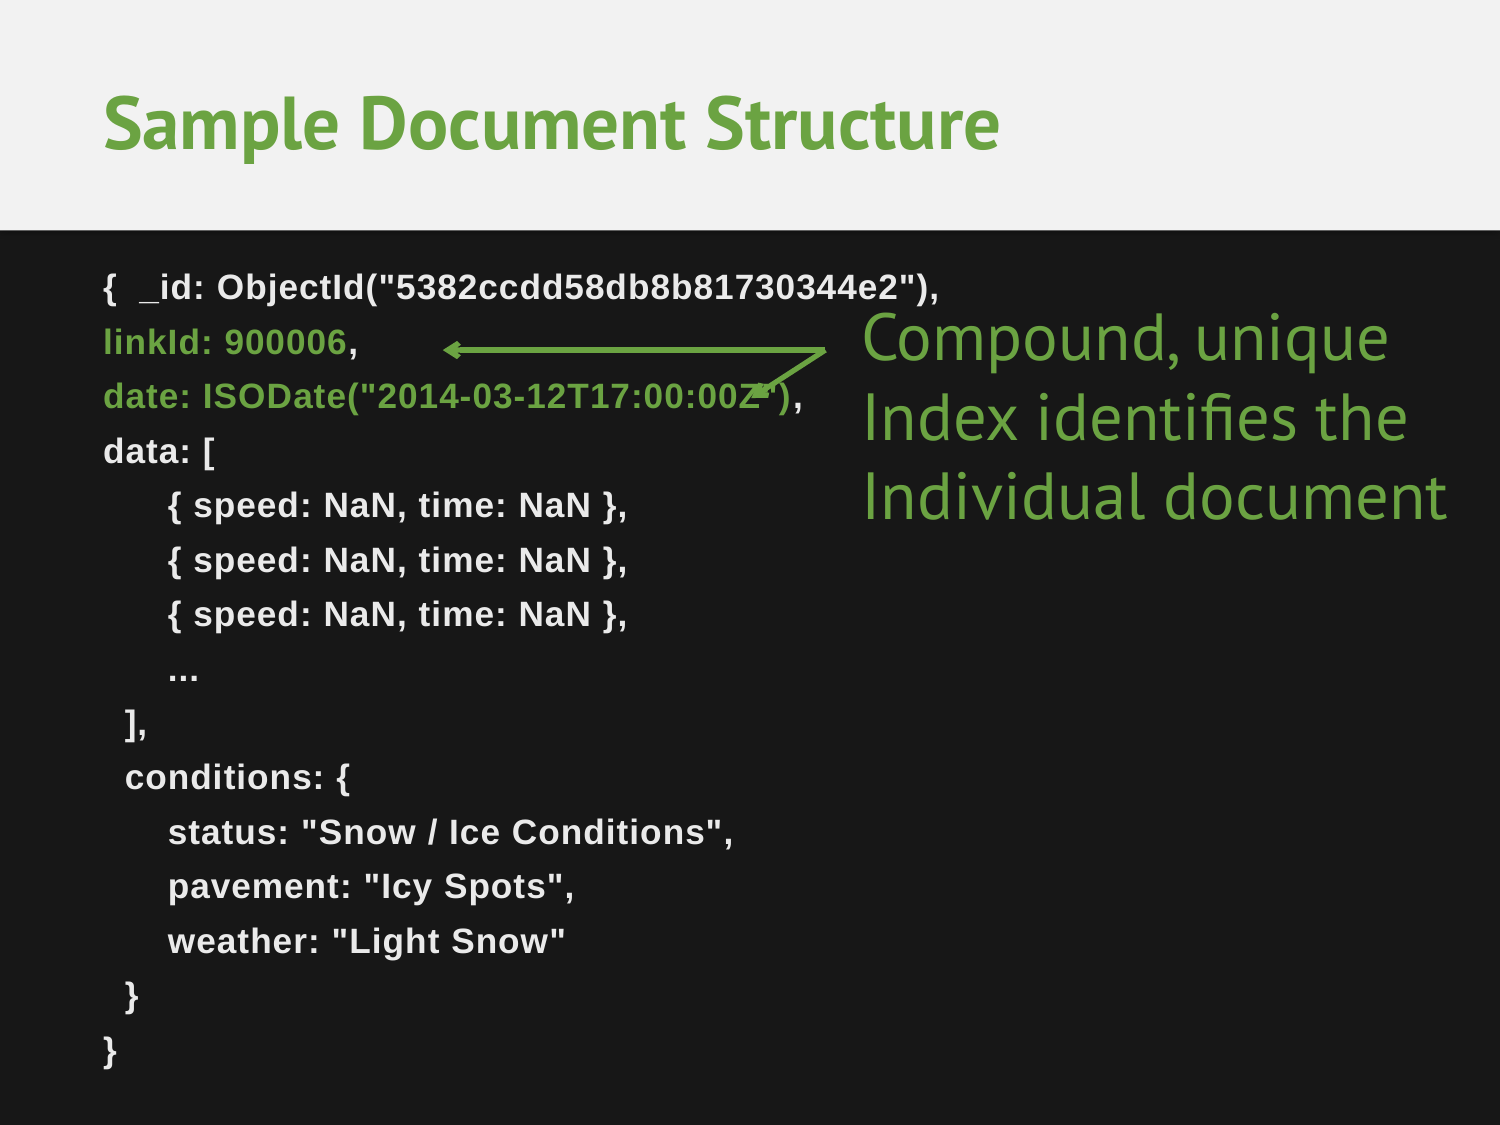

# Sample Document Structure
{  _id: ObjectId("5382ccdd58db8b81730344e2"),
linkId: 900006,
date: ISODate("2014-03-12T17:00:00Z"),
data: [
      { speed: NaN, time: NaN },
      { speed: NaN, time: NaN },
      { speed: NaN, time: NaN },
      ...
  ],
  conditions: {
      status: "Snow / Ice Conditions",
      pavement: "Icy Spots",
      weather: "Light Snow"
  }
}
Compound, unique
Index identifies the
Individual document